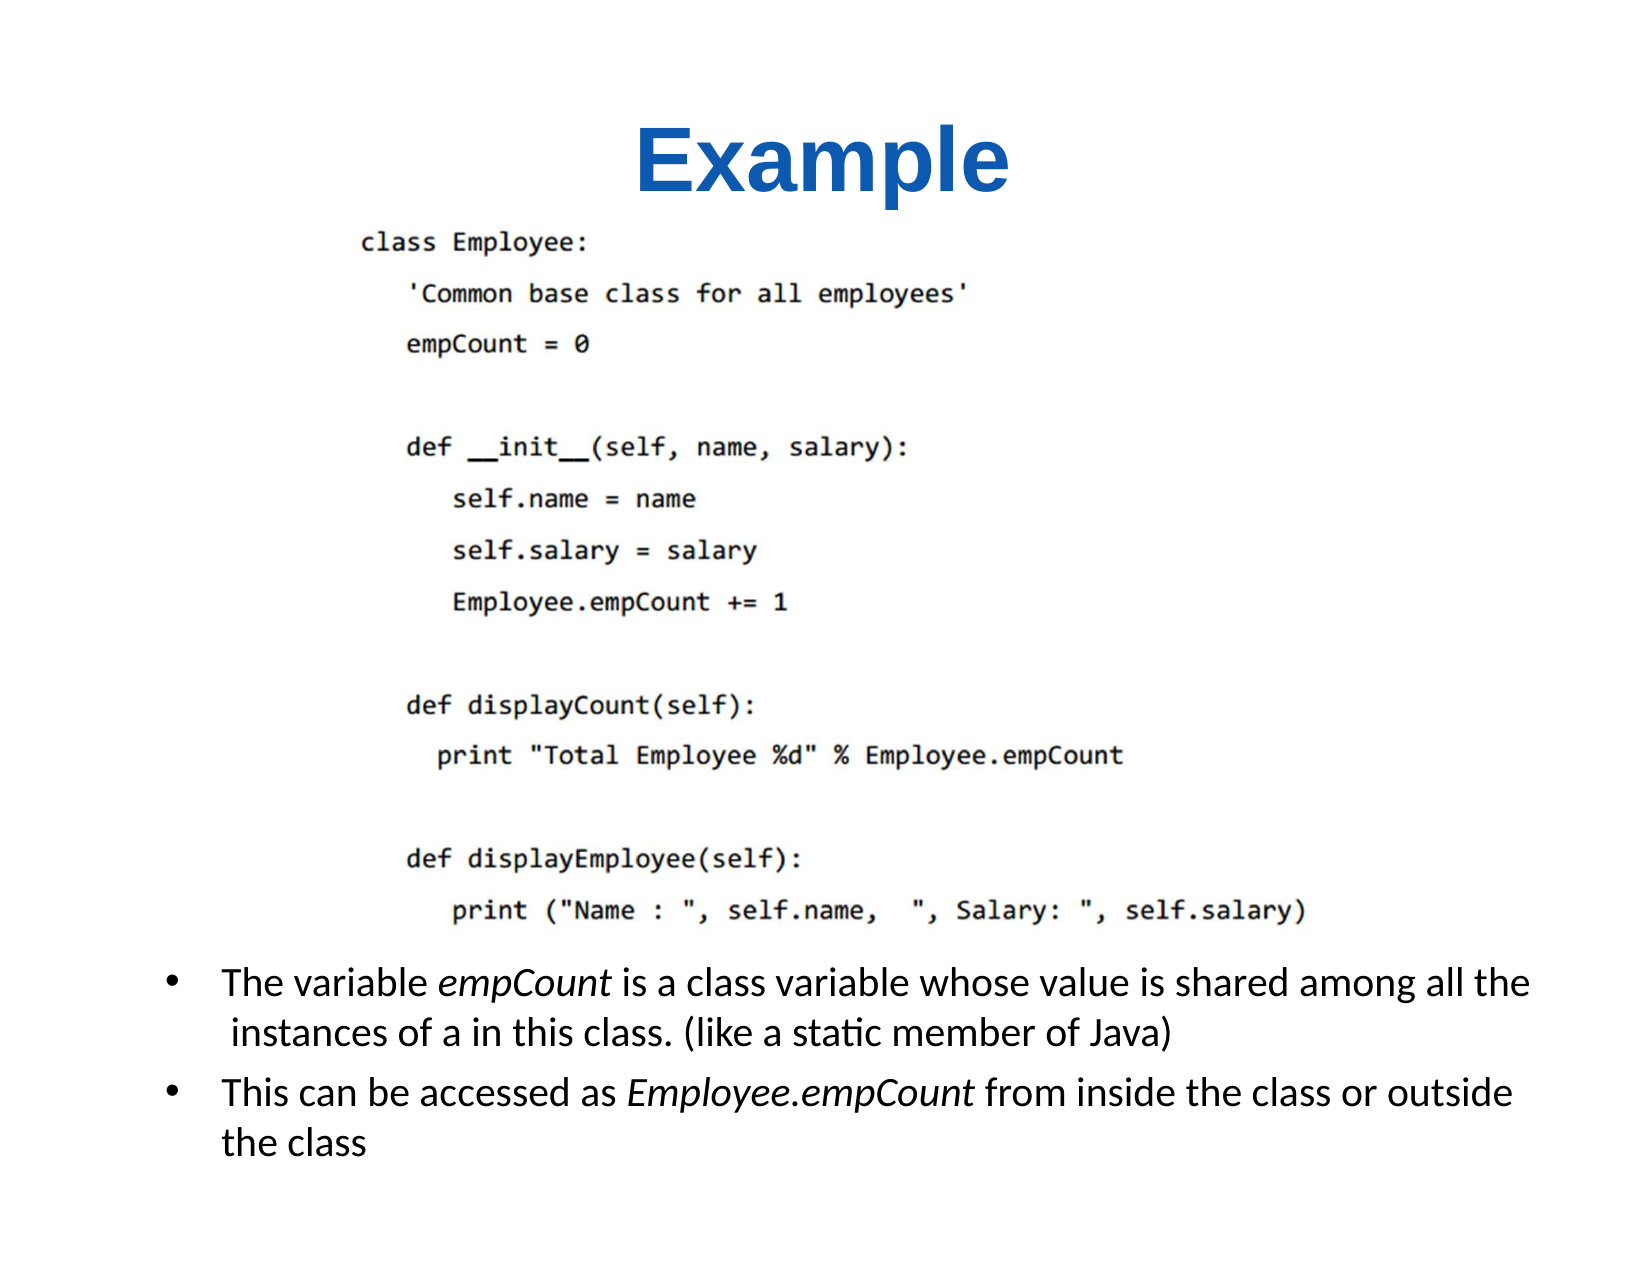

# Example

The variable empCount is a class variable whose value is shared among all the  instances of a in this class. (like a static member of Java)
This can be accessed as Employee.empCount from inside the class or outside  the class